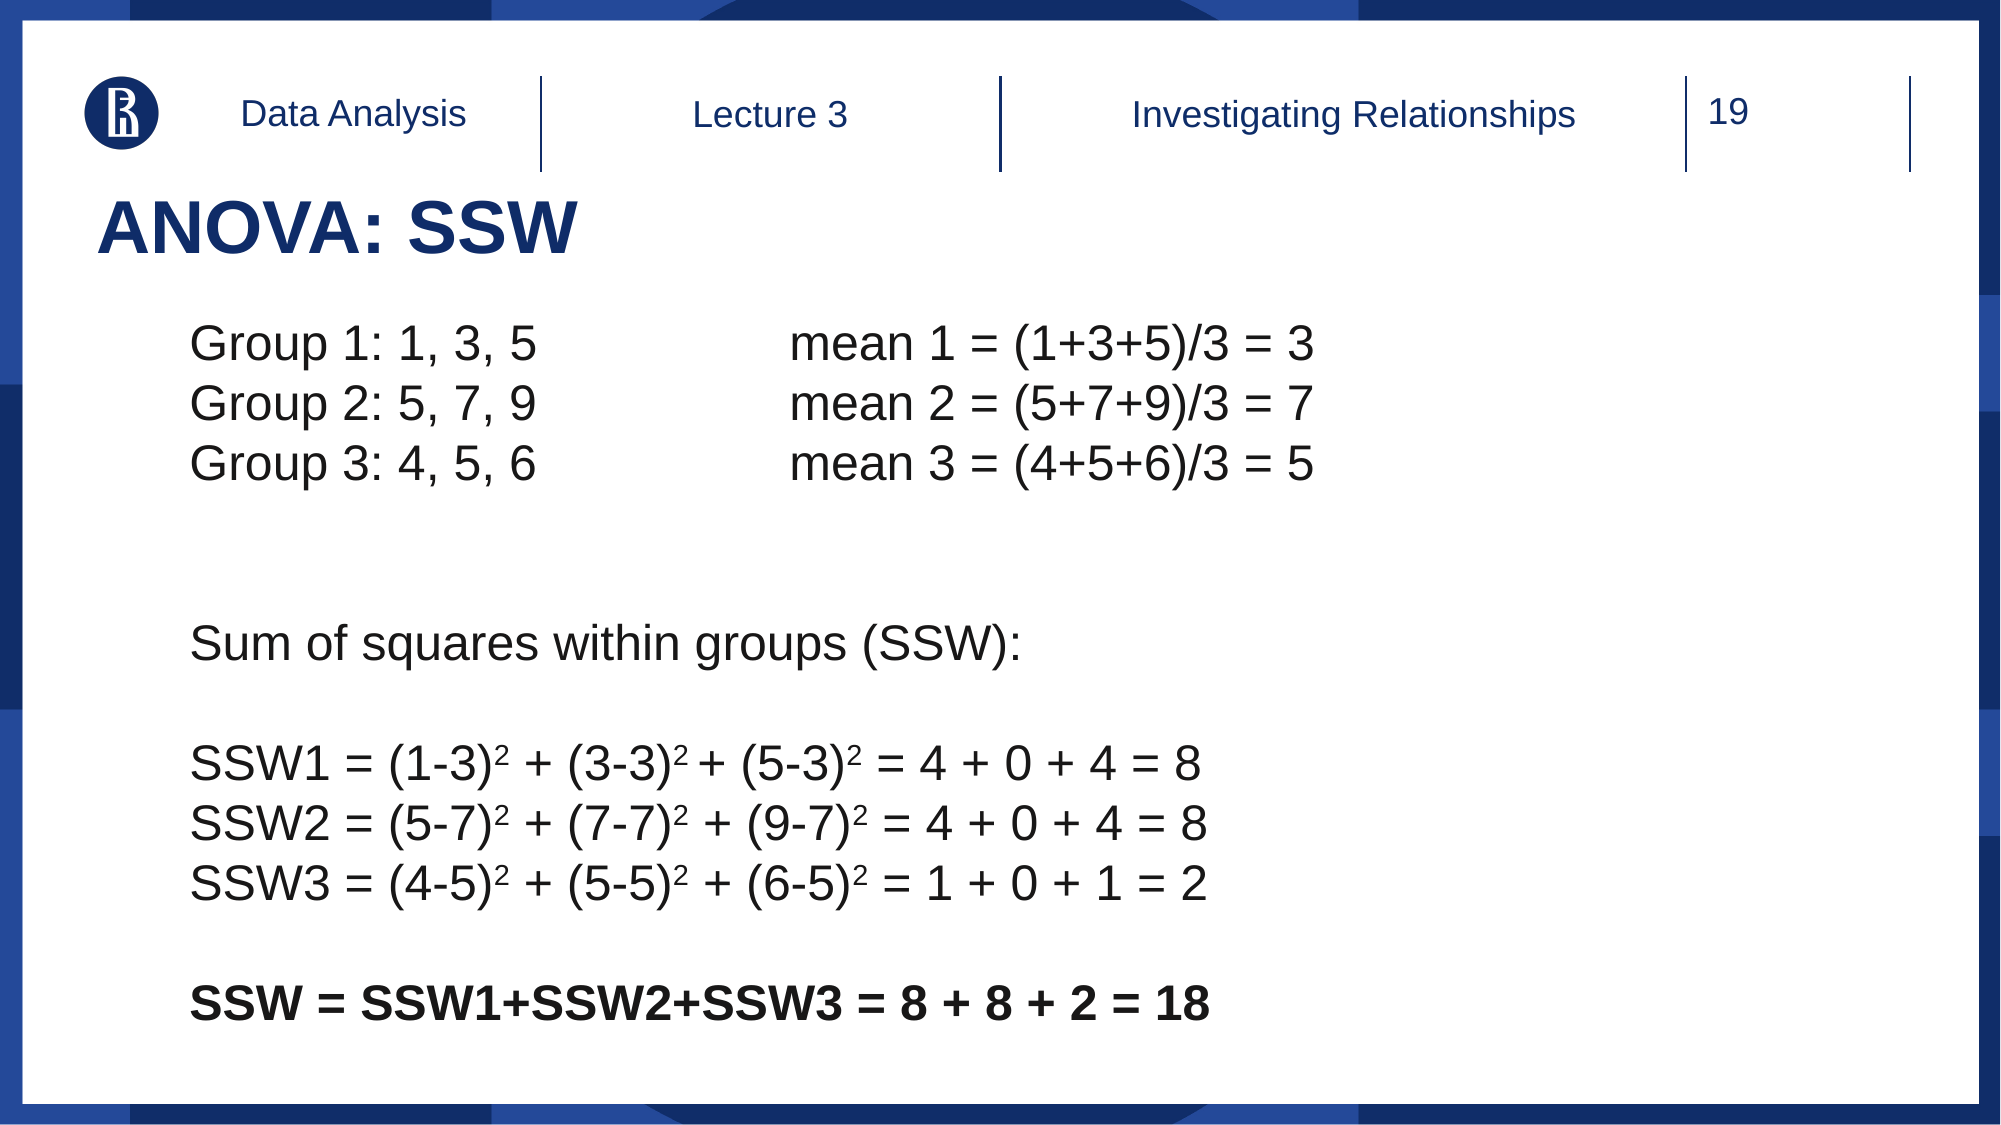

Data Analysis
Lecture 3
Investigating Relationships
# ANOVA: SSW
Group 1: 1, 3, 5		mean 1 = (1+3+5)/3 = 3
Group 2: 5, 7, 9		mean 2 = (5+7+9)/3 = 7
Group 3: 4, 5, 6 		mean 3 = (4+5+6)/3 = 5

Sum of squares within groups (SSW):

SSW1 = (1-3)2 + (3-3)2 + (5-3)2 = 4 + 0 + 4 = 8
SSW2 = (5-7)2 + (7-7)2 + (9-7)2 = 4 + 0 + 4 = 8
SSW3 = (4-5)2 + (5-5)2 + (6-5)2 = 1 + 0 + 1 = 2

SSW = SSW1+SSW2+SSW3 = 8 + 8 + 2 = 18